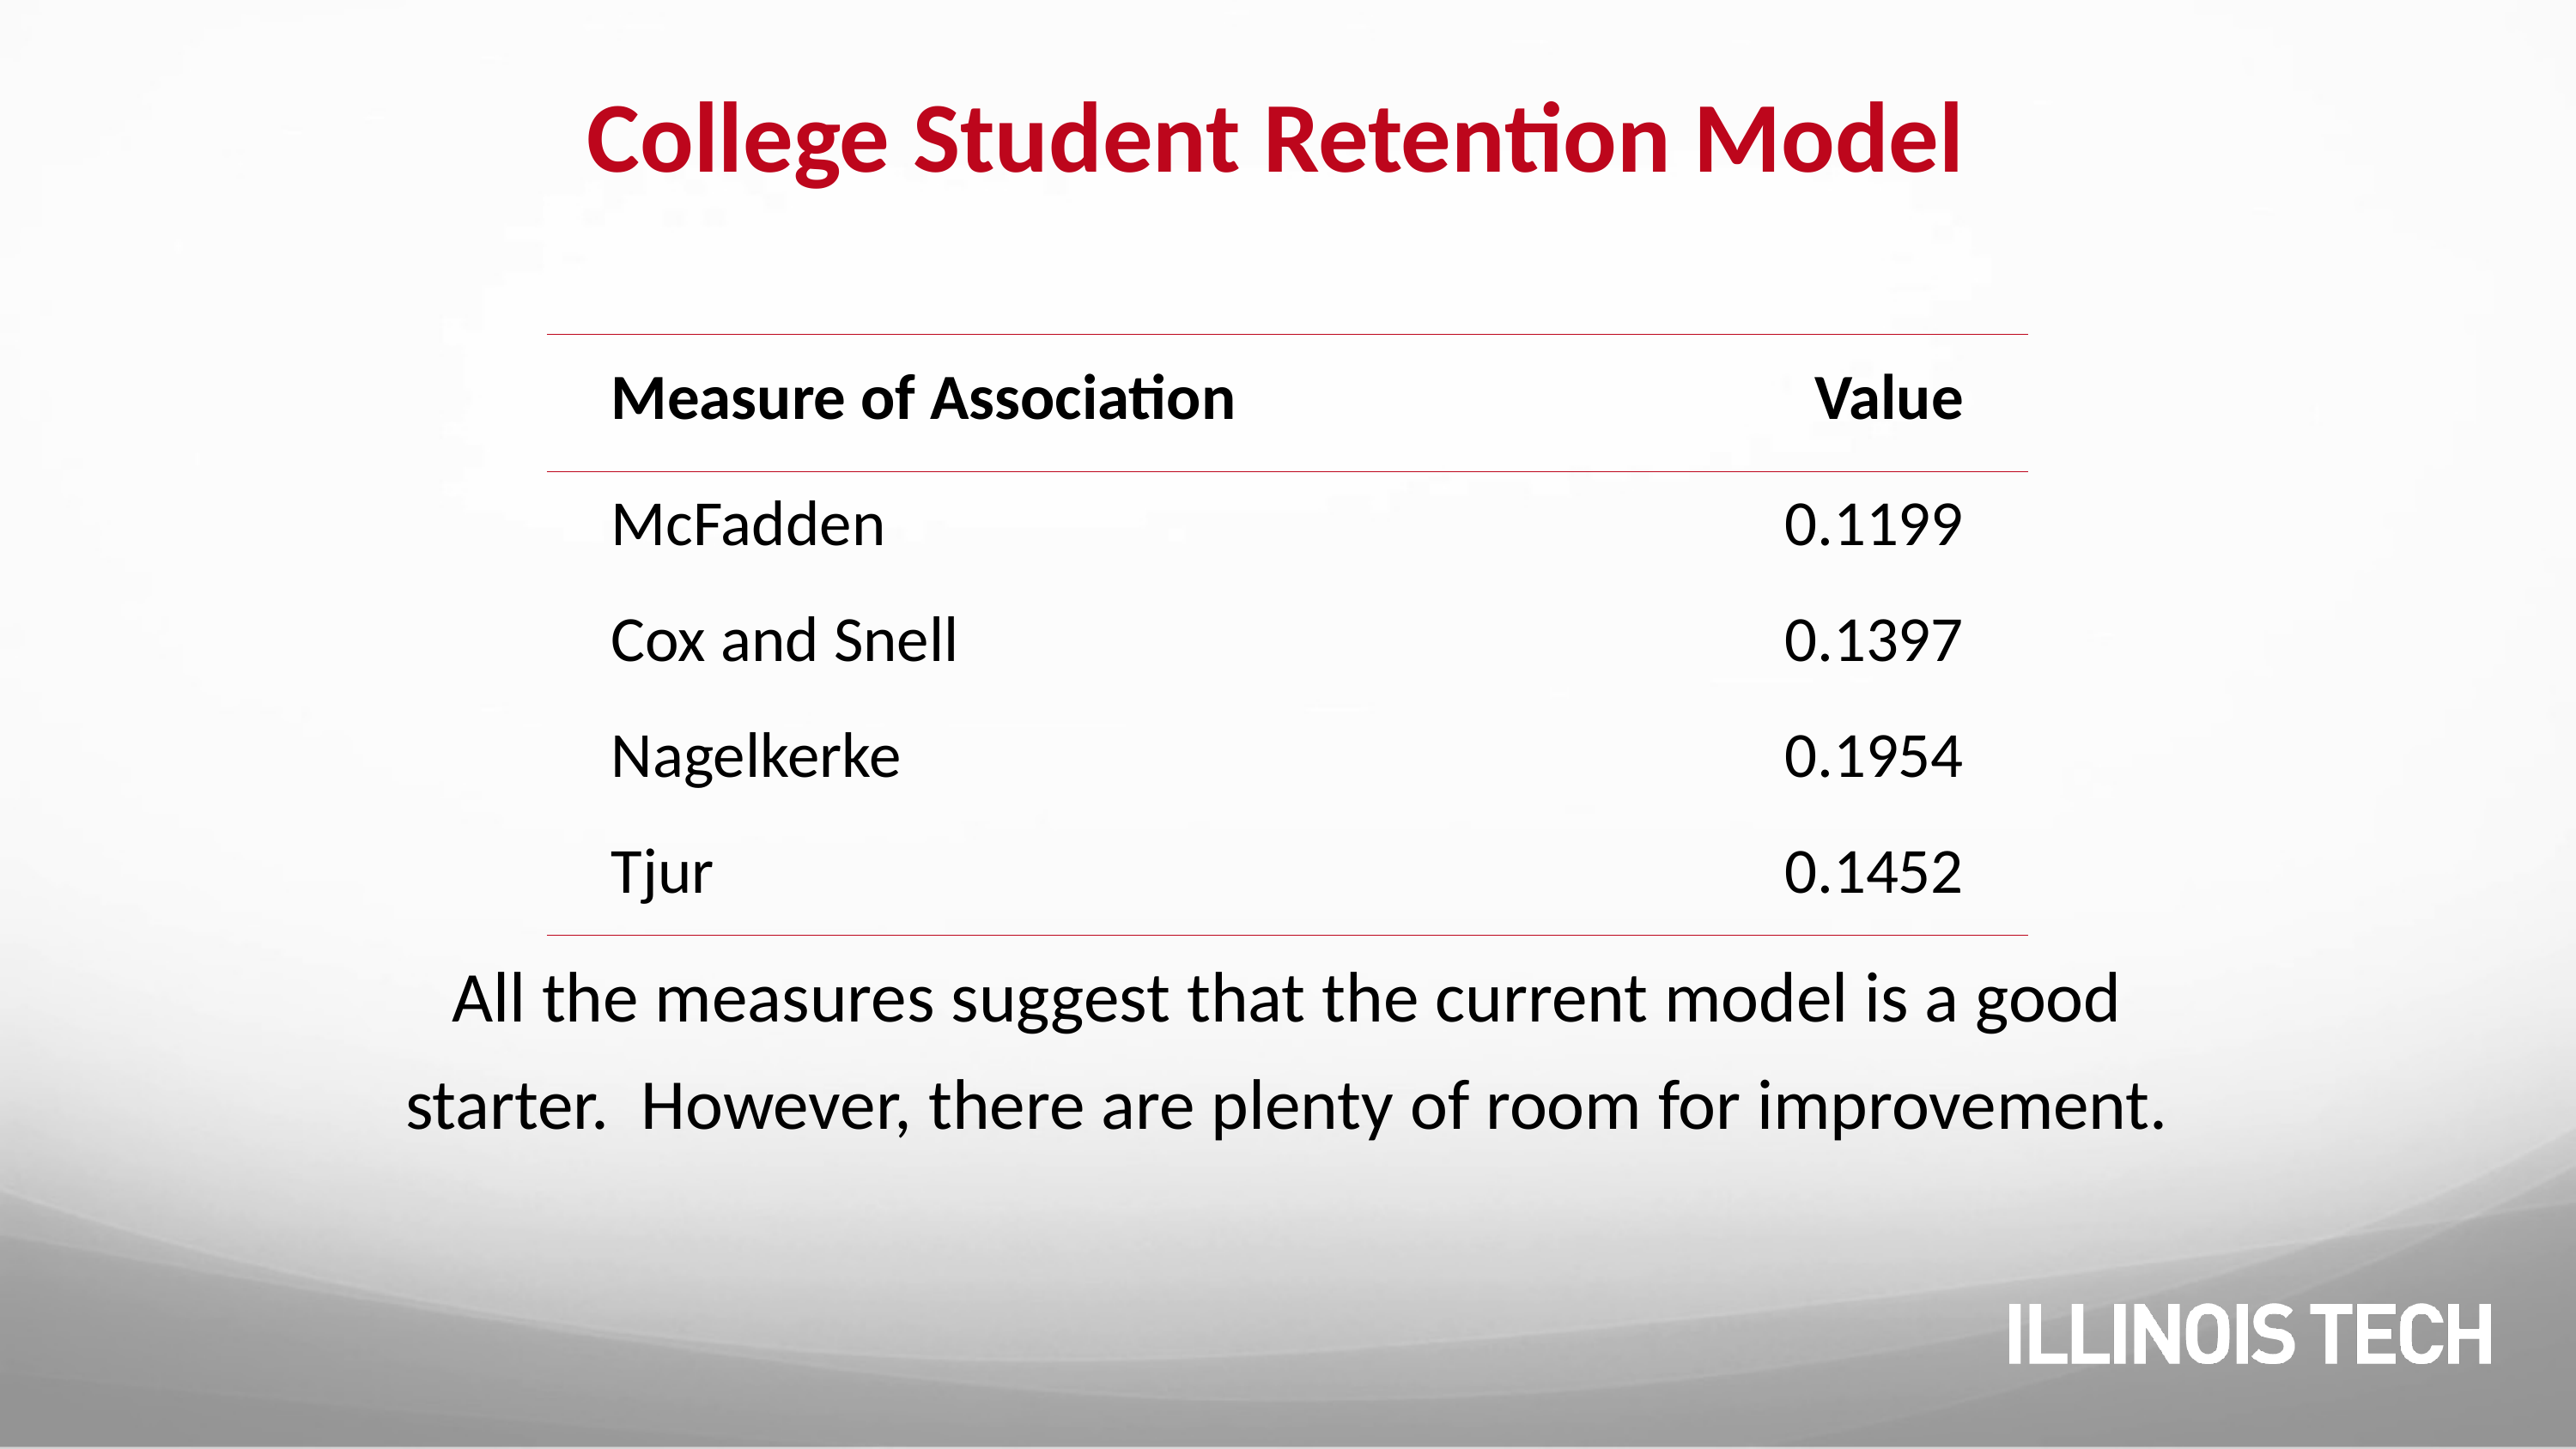

# College Student Retention Model
| Measure of Association | Value |
| --- | --- |
| McFadden | 0.1199 |
| Cox and Snell | 0.1397 |
| Nagelkerke | 0.1954 |
| Tjur | 0.1452 |
All the measures suggest that the current model is a good starter.  However, there are plenty of room for improvement.